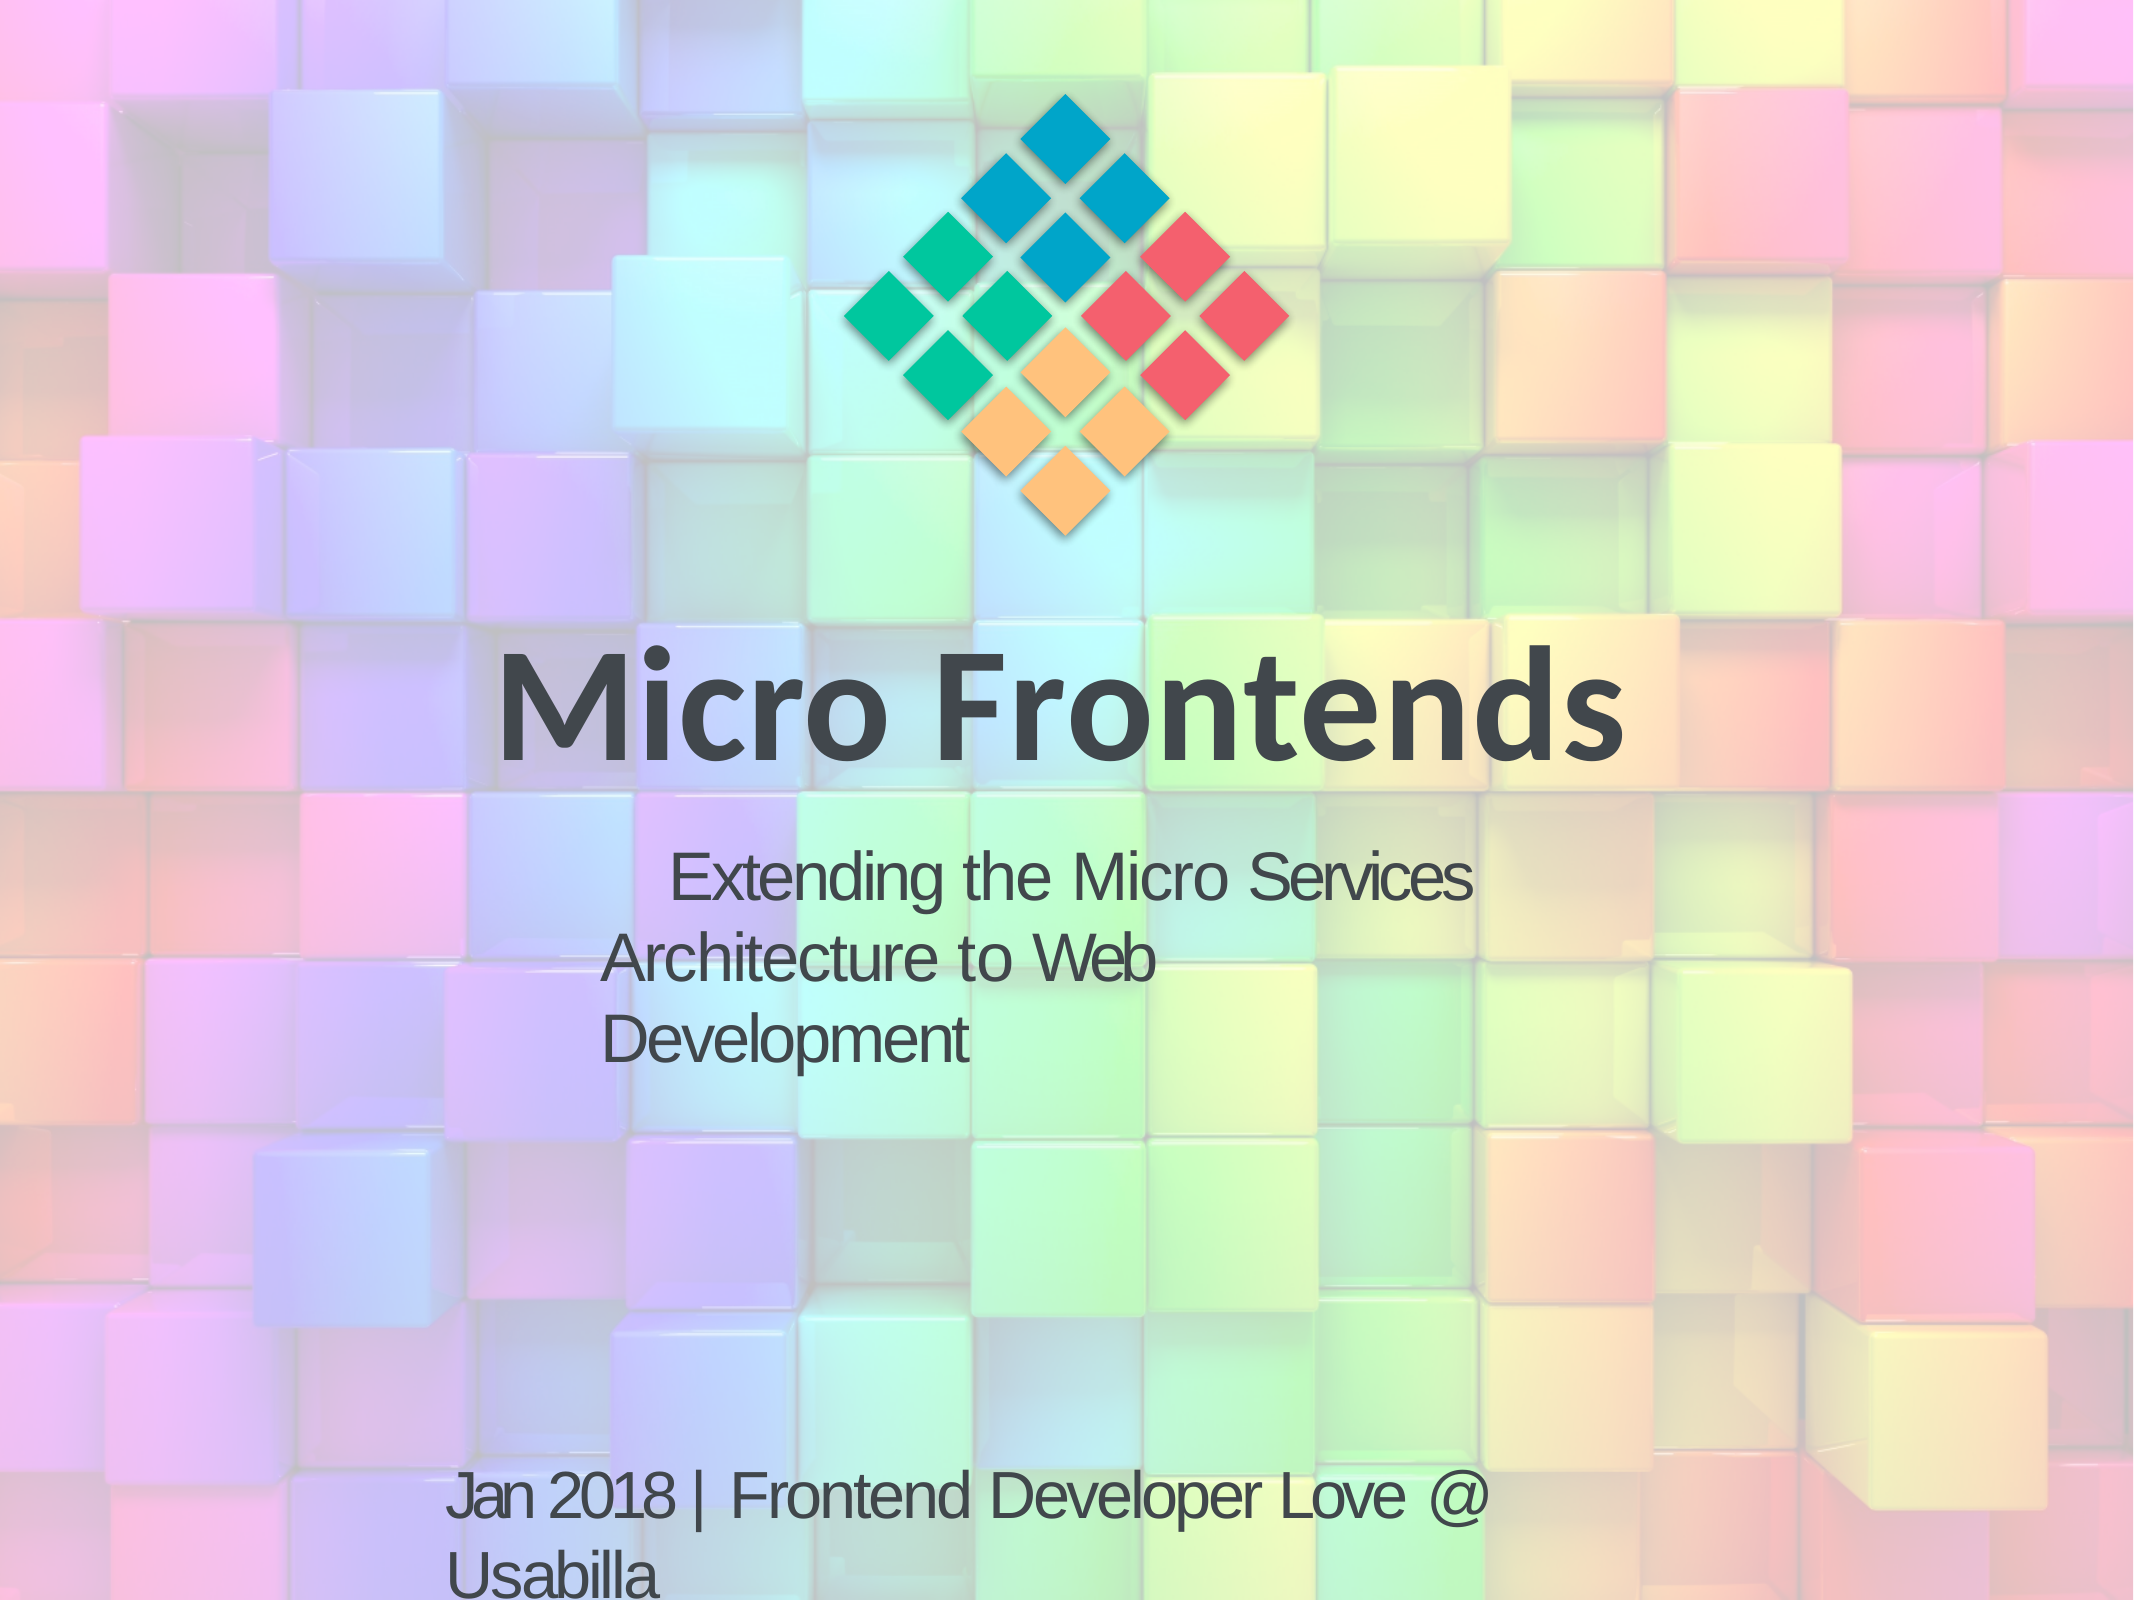

Micro Frontends
Extending the Micro Services  Architecture to Web Development
Jan 2018 | Frontend Developer Love @ Usabilla